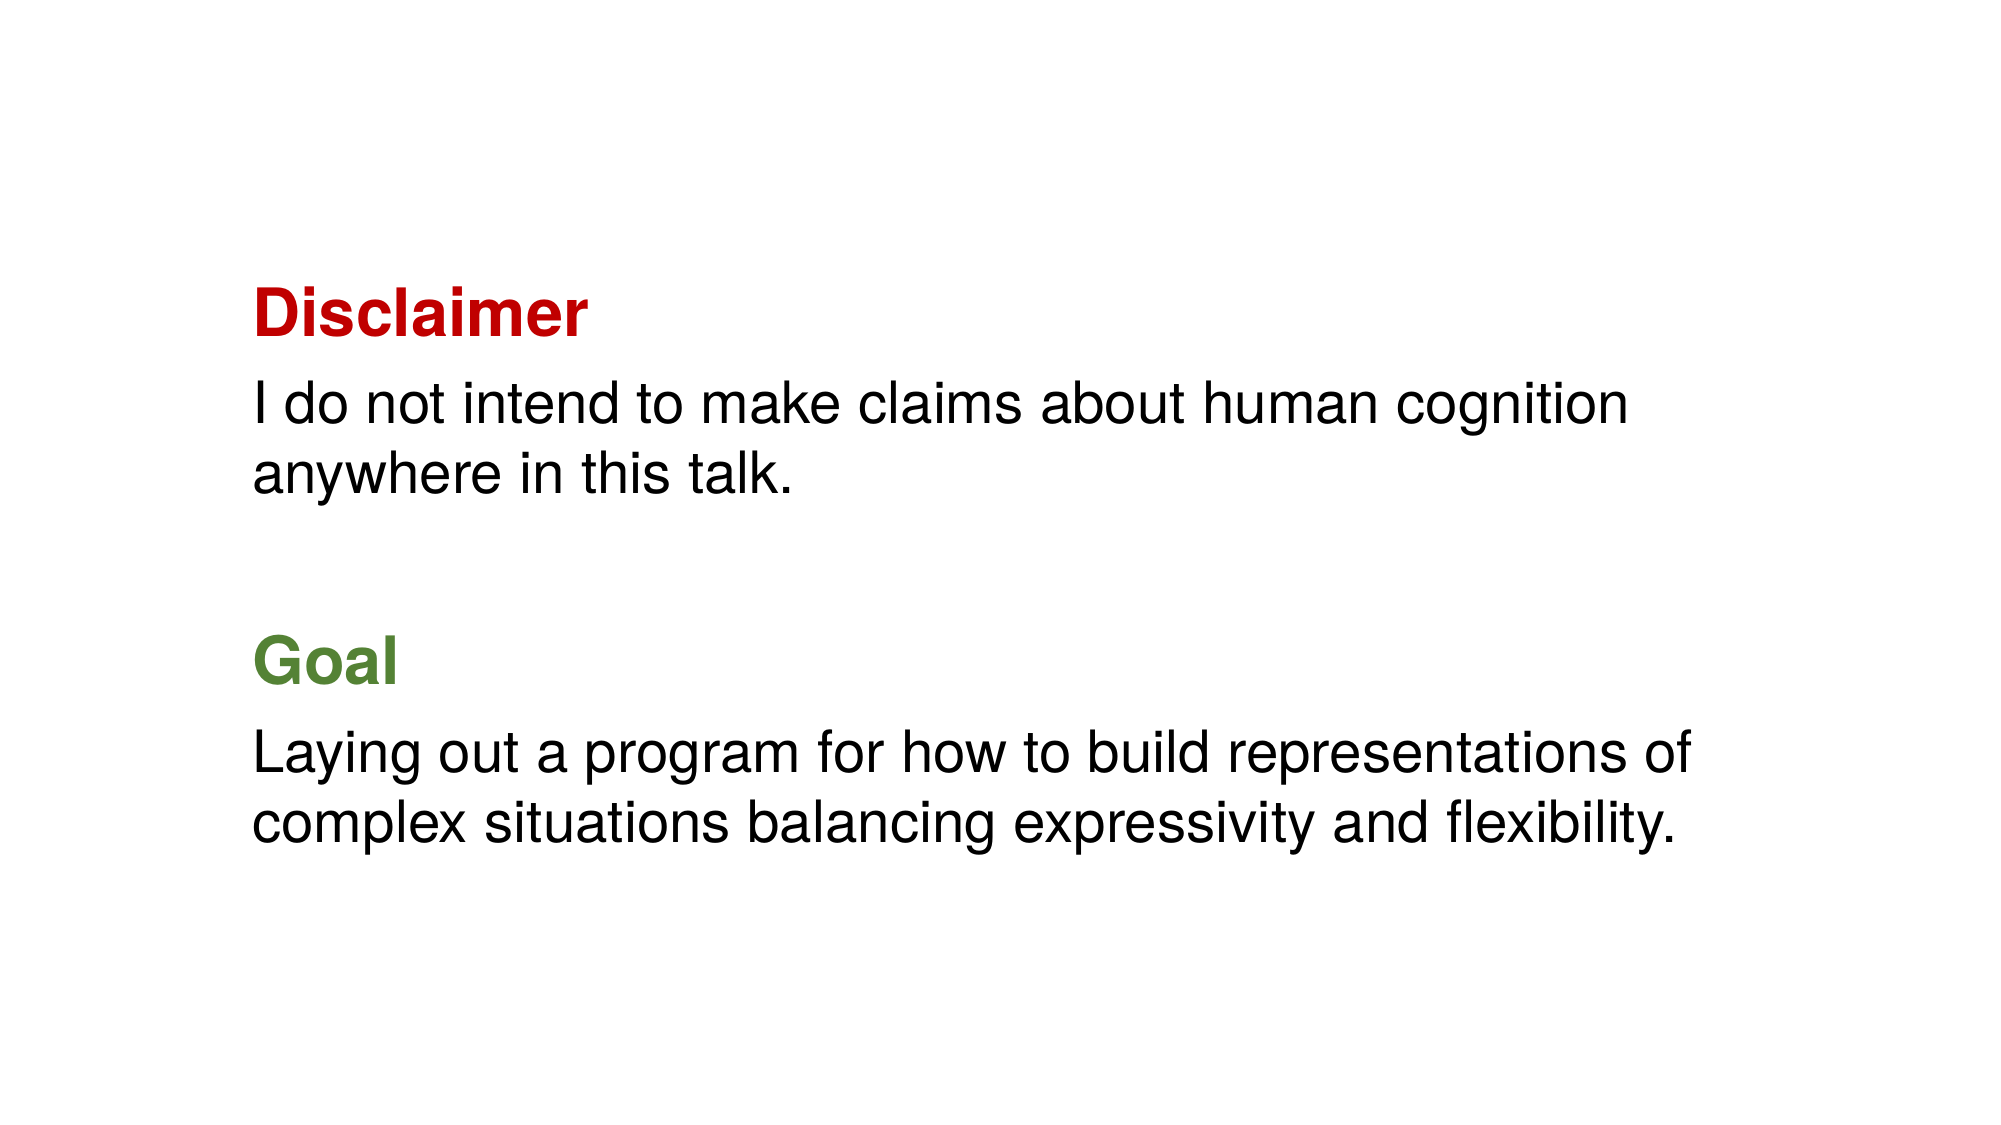

Disclaimer
I do not intend to make claims about human cognition anywhere in this talk.
Goal
Laying out a program for how to build representations of complex situations balancing expressivity and flexibility.